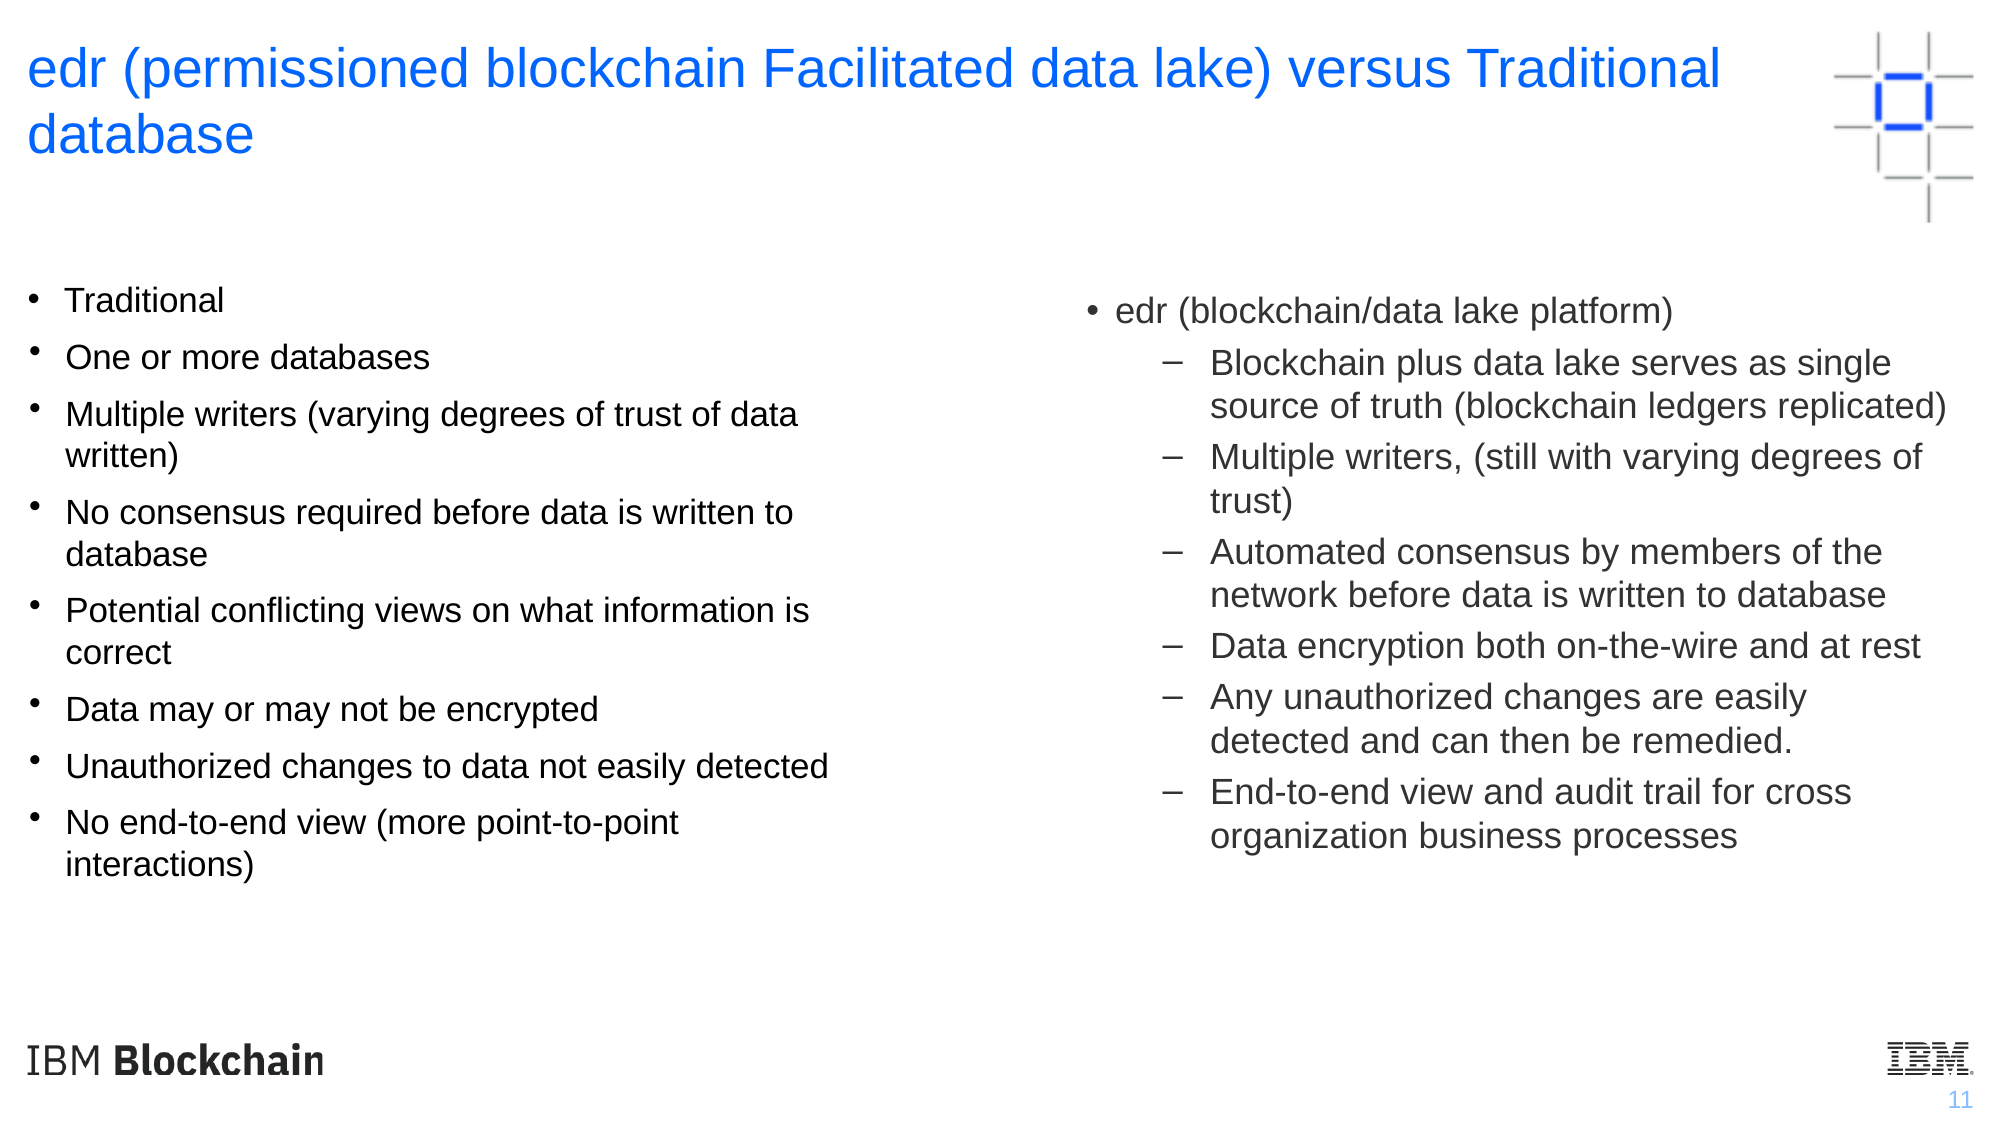

edr (permissioned blockchain Facilitated data lake) versus Traditional database
Traditional
One or more databases
Multiple writers (varying degrees of trust of data written)
No consensus required before data is written to database
Potential conflicting views on what information is correct
Data may or may not be encrypted
Unauthorized changes to data not easily detected
No end-to-end view (more point-to-point interactions)

edr (blockchain/data lake platform)
Blockchain plus data lake serves as single source of truth (blockchain ledgers replicated)
Multiple writers, (still with varying degrees of trust)
Automated consensus by members of the network before data is written to database
Data encryption both on-the-wire and at rest
Any unauthorized changes are easily detected and can then be remedied.
End-to-end view and audit trail for cross organization business processes